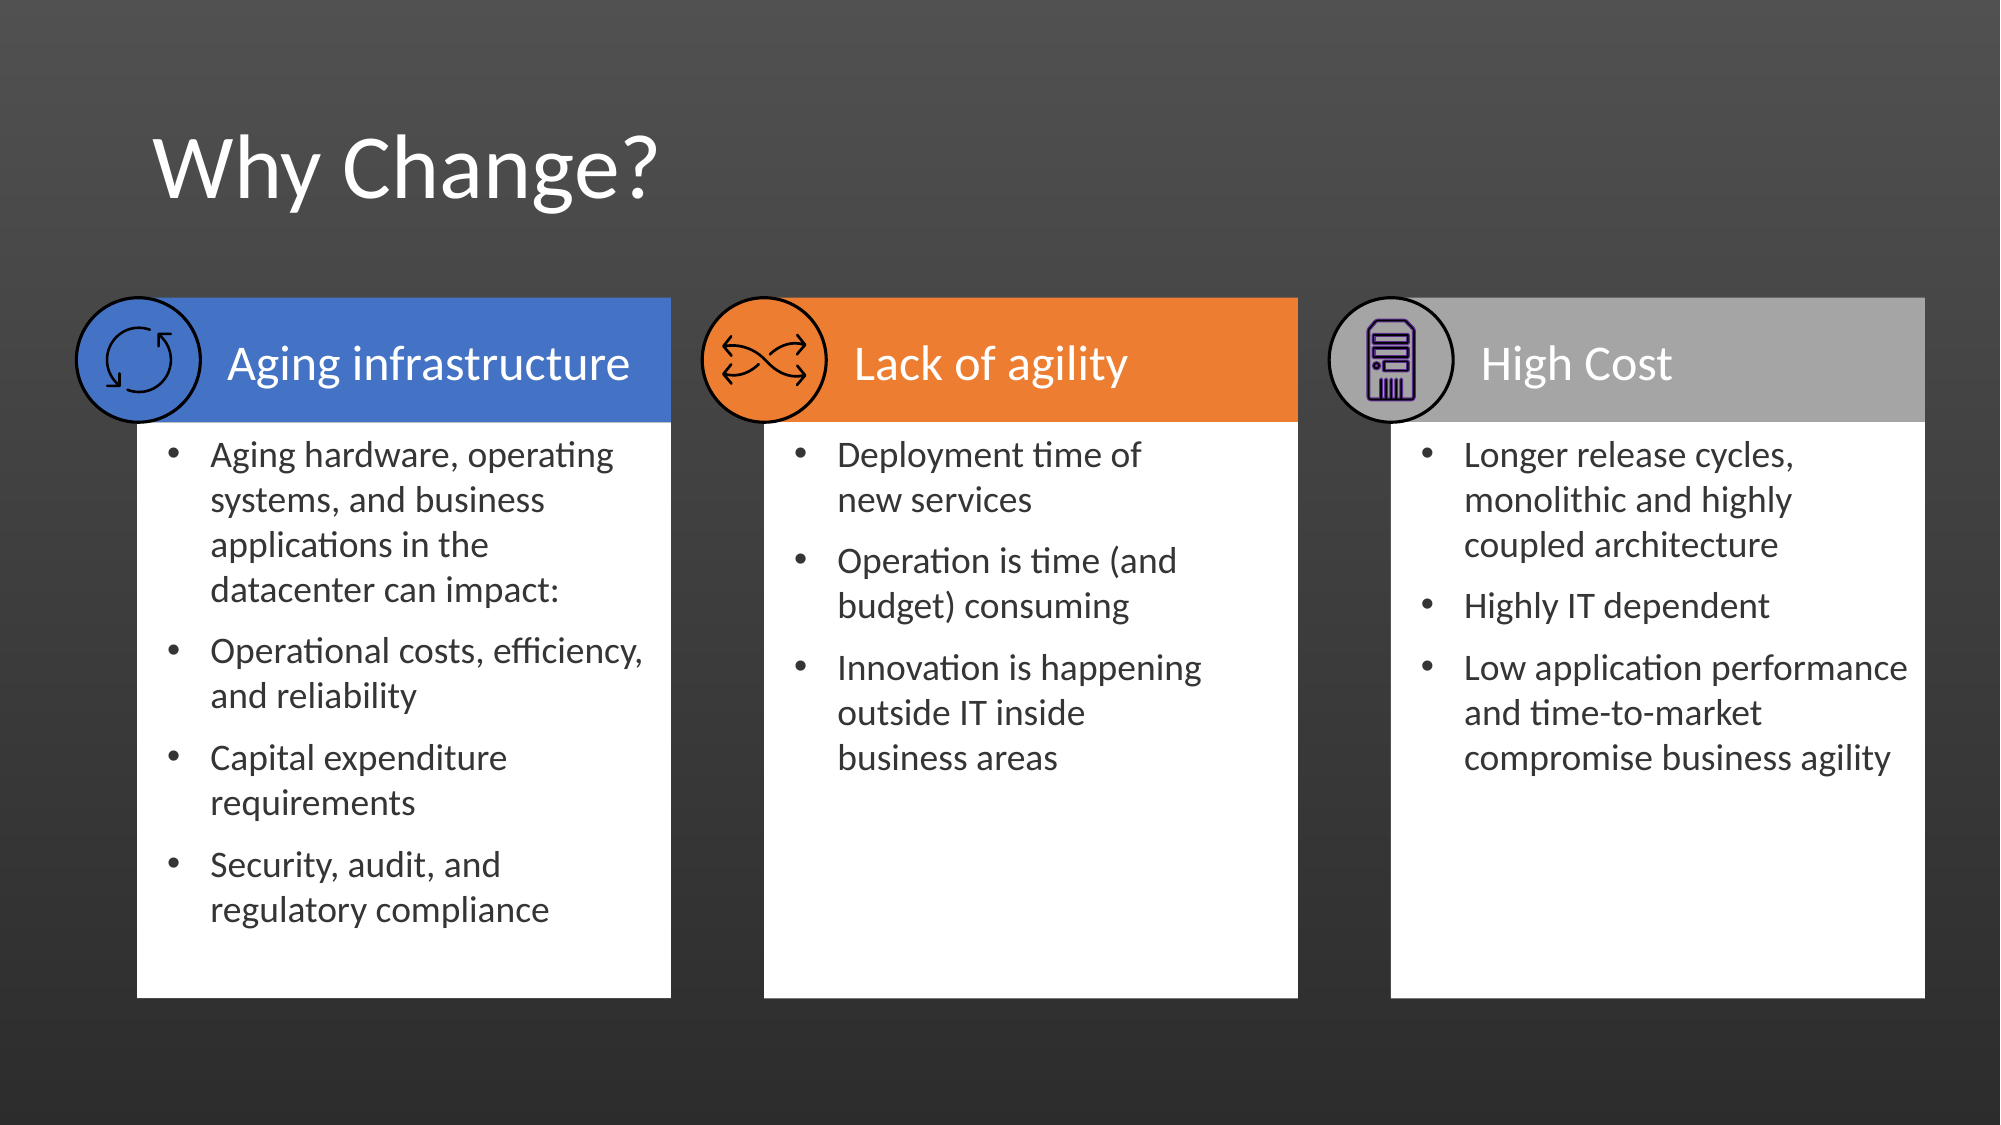

# Why Change?
Aging infrastructure

Aging hardware, operating
systems, and business applications in the datacenter can impact:
Operational costs, efficiency,
and reliability
Capital expenditure requirements
Security, audit, and
regulatory compliance
Lack of agility

Deployment time of
new services
Operation is time (and budget) consuming
Innovation is happening outside IT inside
business areas
High Cost

Longer release cycles,
monolithic and highly
coupled architecture
Highly IT dependent
Low application performance and time-to-market compromise business agility